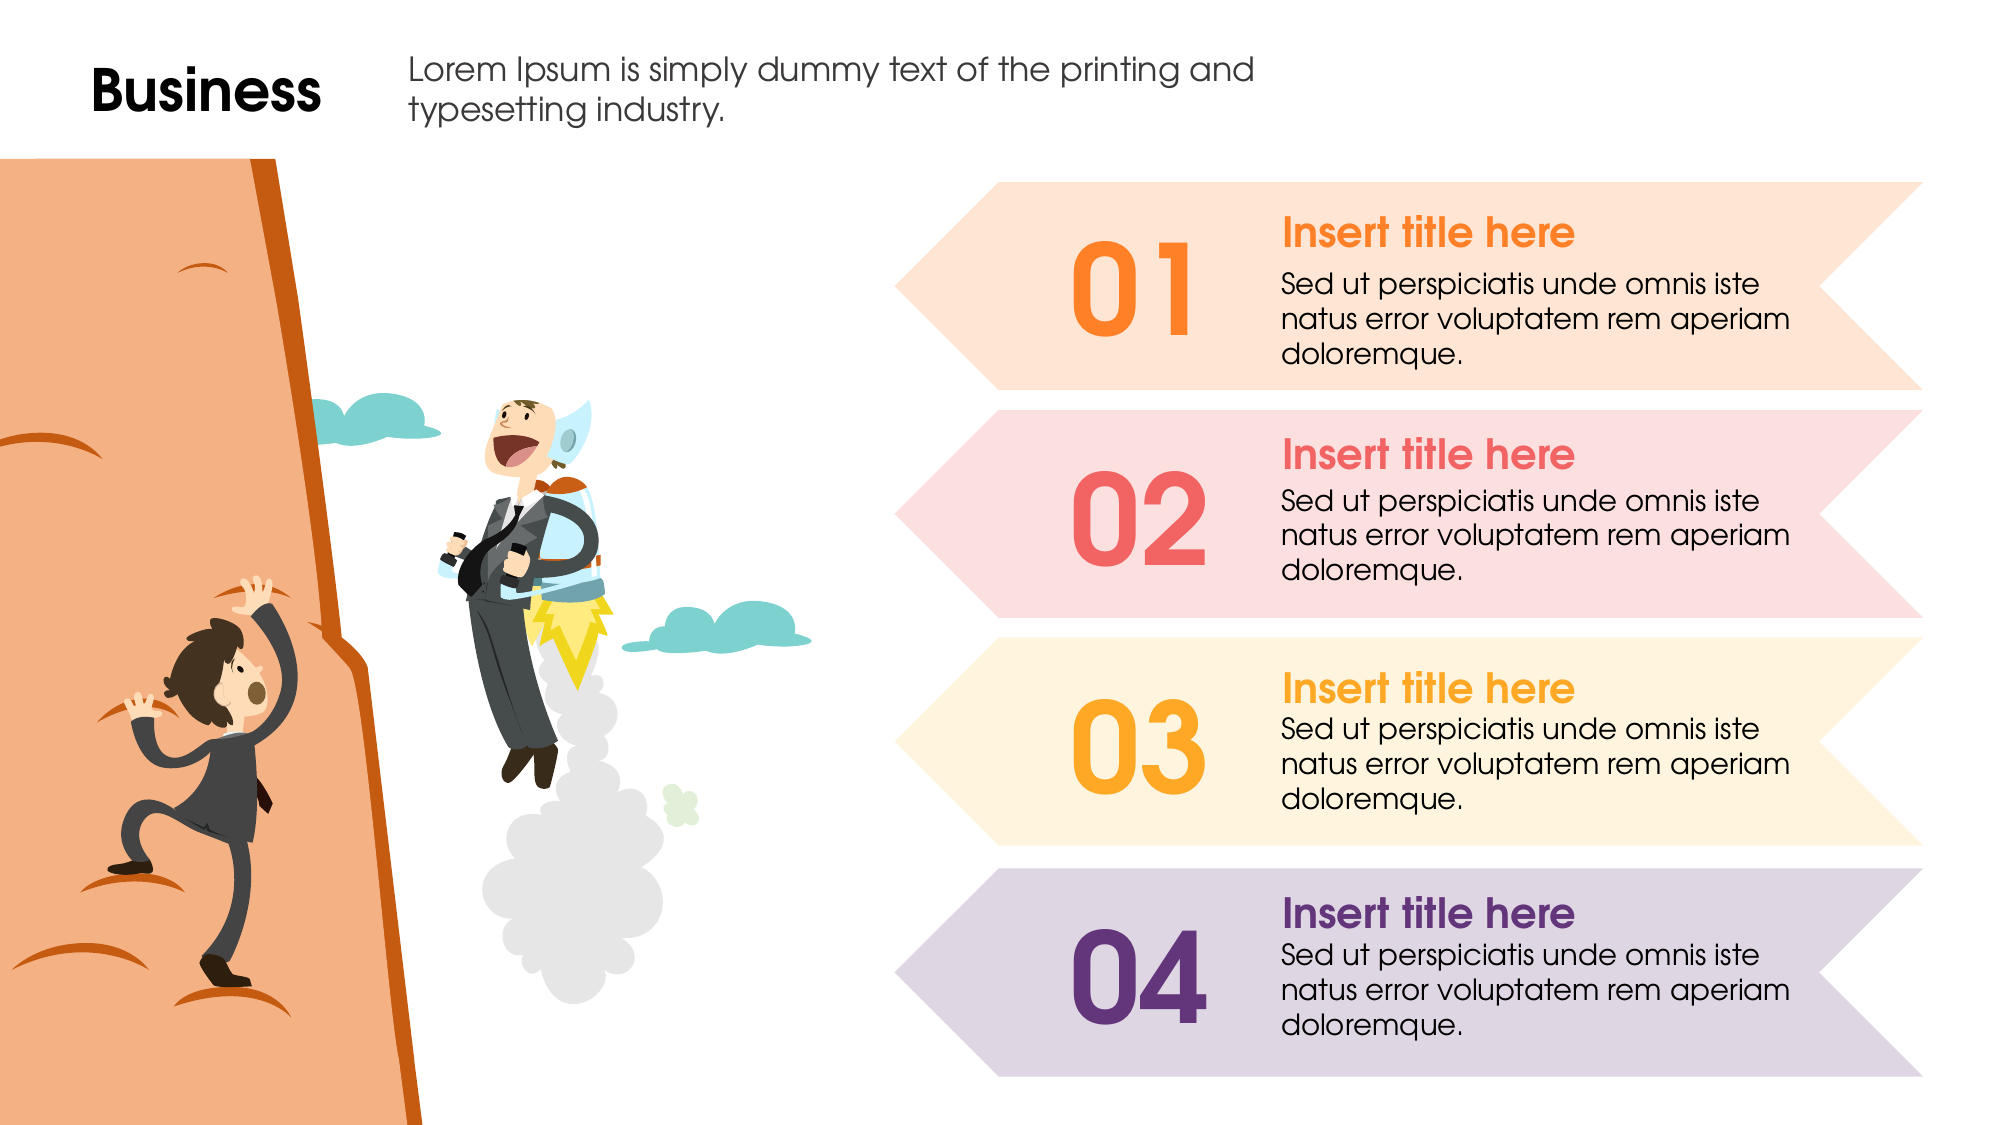

Lorem Ipsum is simply dummy text of the printing and typesetting industry.
Business

Insert title here
01
Sed ut perspiciatis unde omnis iste natus error voluptatem rem aperiam doloremque.

Insert title here
02
Sed ut perspiciatis unde omnis iste natus error voluptatem rem aperiam doloremque.

Insert title here
03
Sed ut perspiciatis unde omnis iste natus error voluptatem rem aperiam doloremque.

Insert title here
04
Sed ut perspiciatis unde omnis iste natus error voluptatem rem aperiam doloremque.